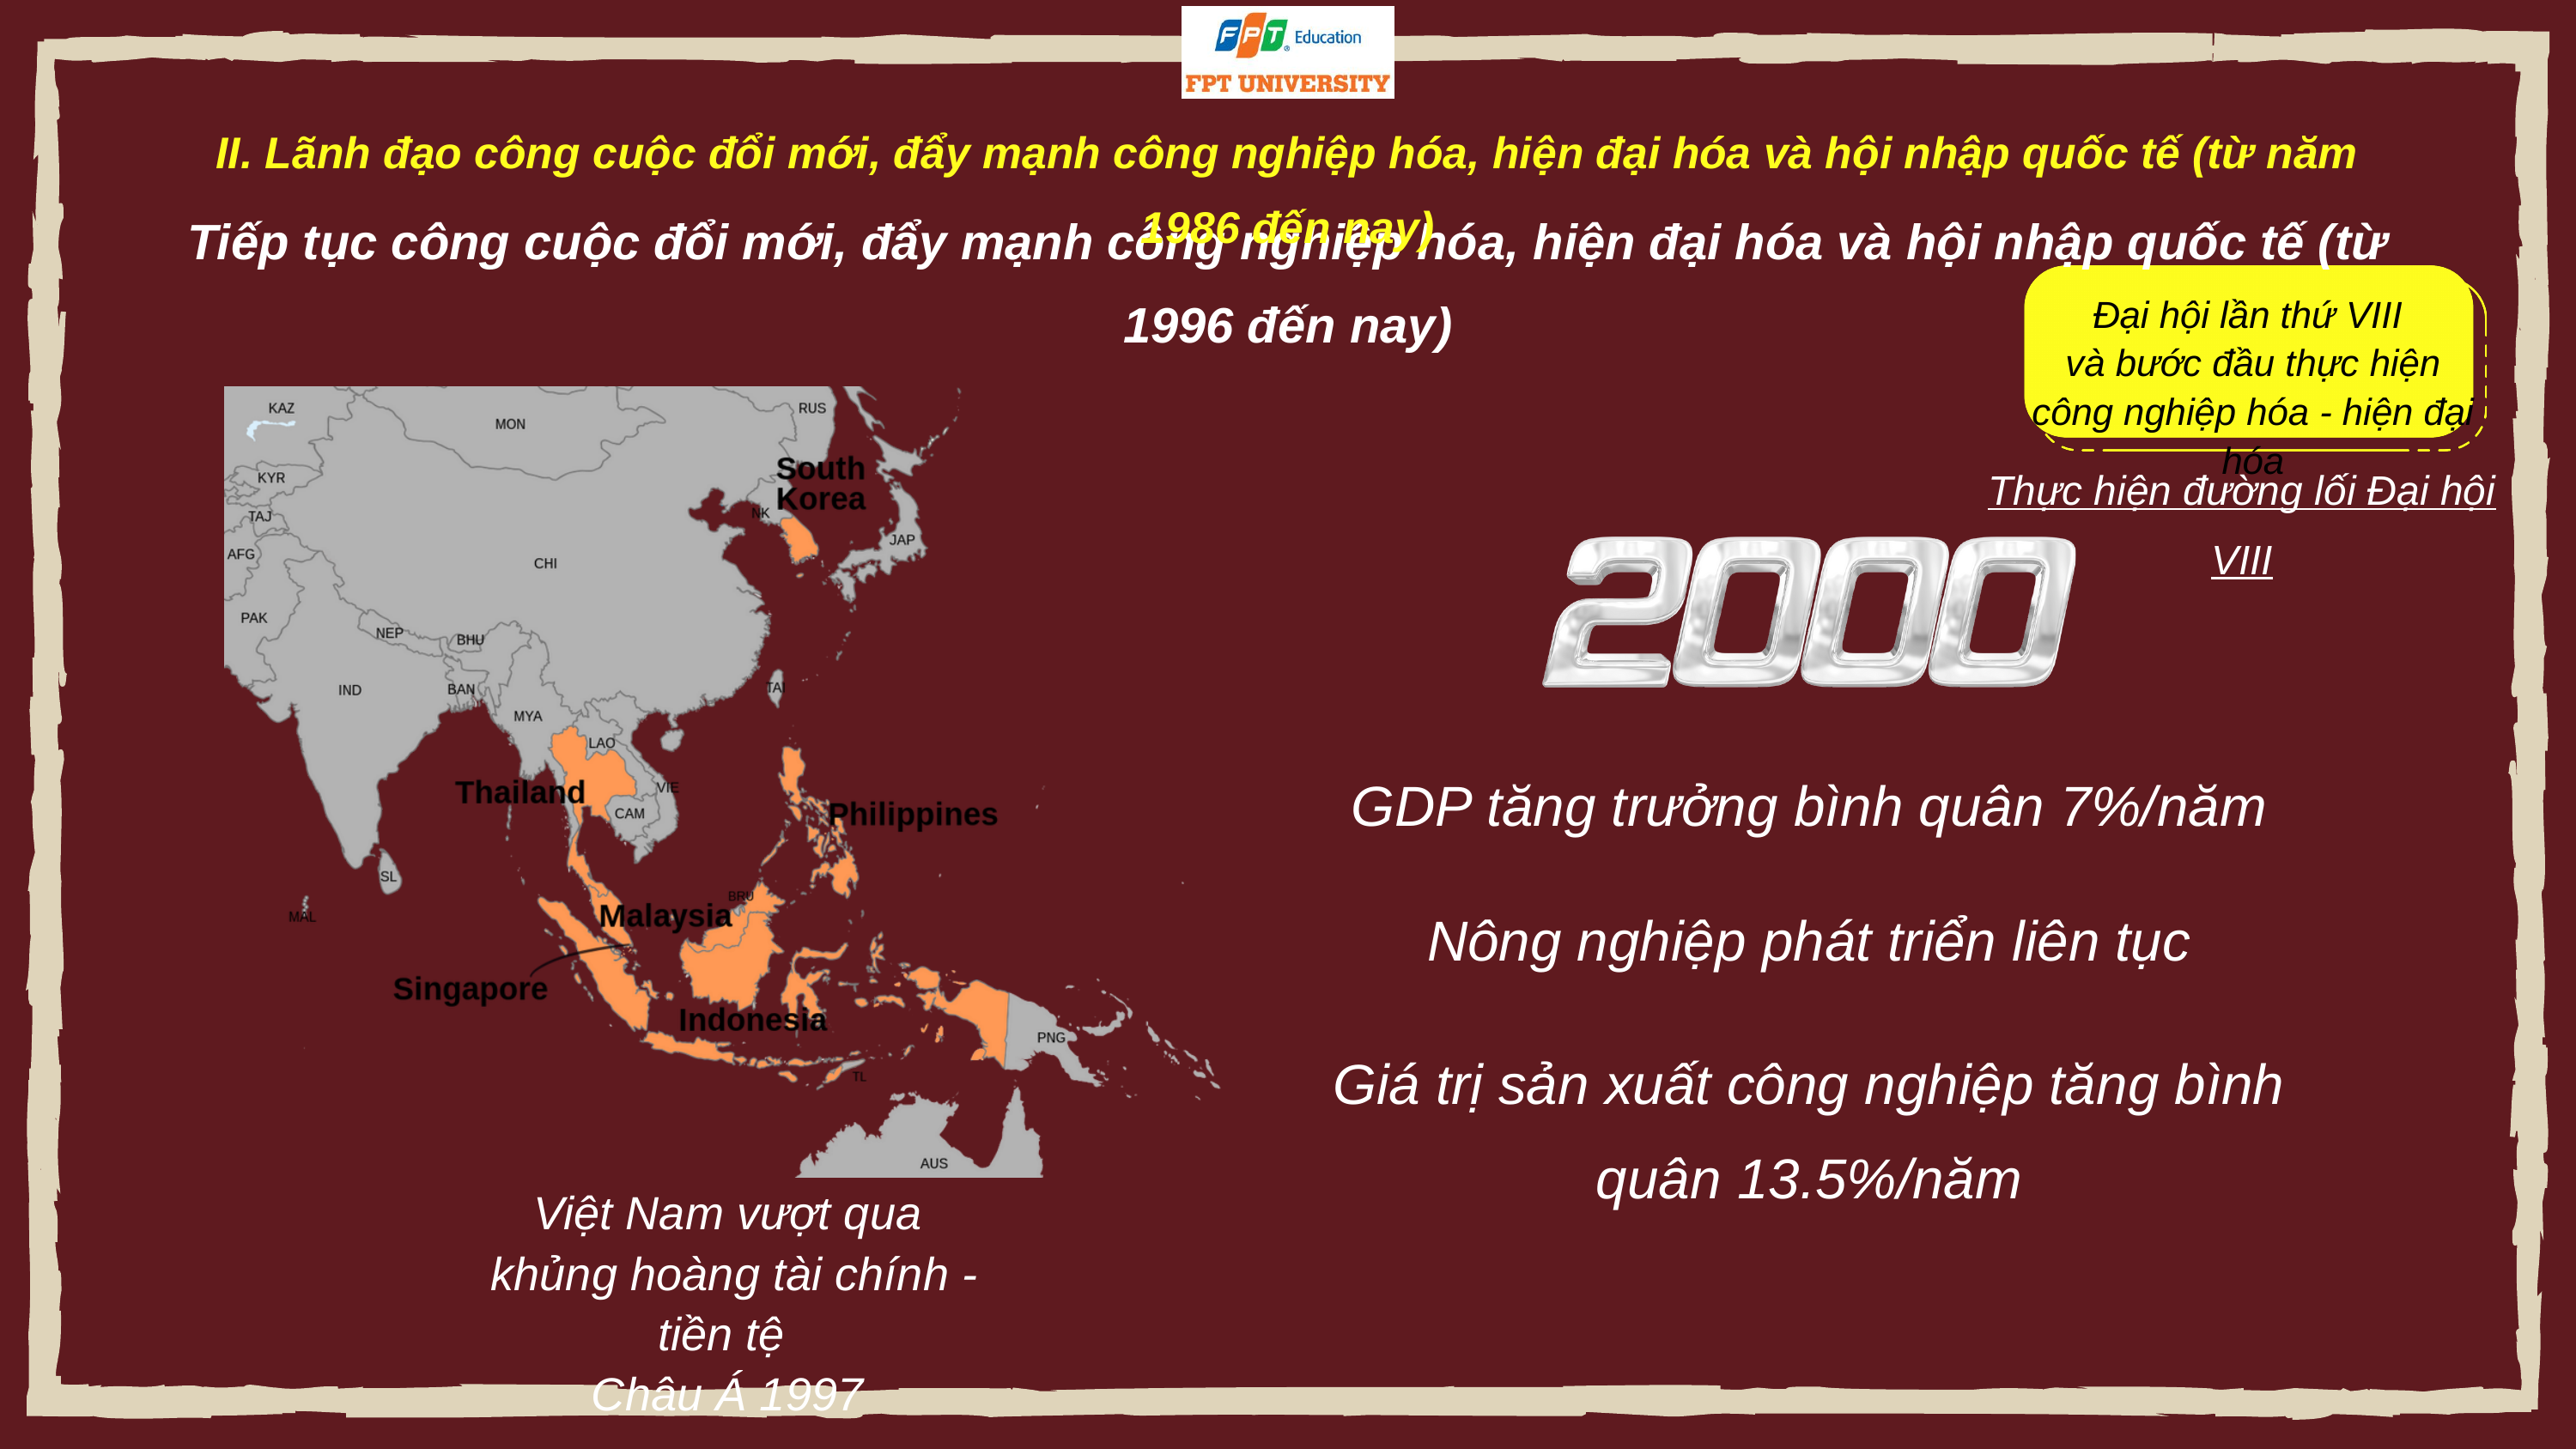

II. Lãnh đạo công cuộc đổi mới, đẩy mạnh công nghiệp hóa, hiện đại hóa và hội nhập quốc tế (từ năm 1986 đến nay)
Tiếp tục công cuộc đổi mới, đẩy mạnh công nghiệp hóa, hiện đại hóa và hội nhập quốc tế (từ 1996 đến nay)

Đại hội lần thứ VIII
và bước đầu thực hiện
công nghiệp hóa - hiện đại hóa

Thực hiện đường lối Đại hội VIII

GDP tăng trưởng bình quân 7%/năm
Nông nghiệp phát triển liên tục
Giá trị sản xuất công nghiệp tăng bình quân 13.5%/năm
Việt Nam vượt qua
 khủng hoàng tài chính - tiền tệ
Châu Á 1997